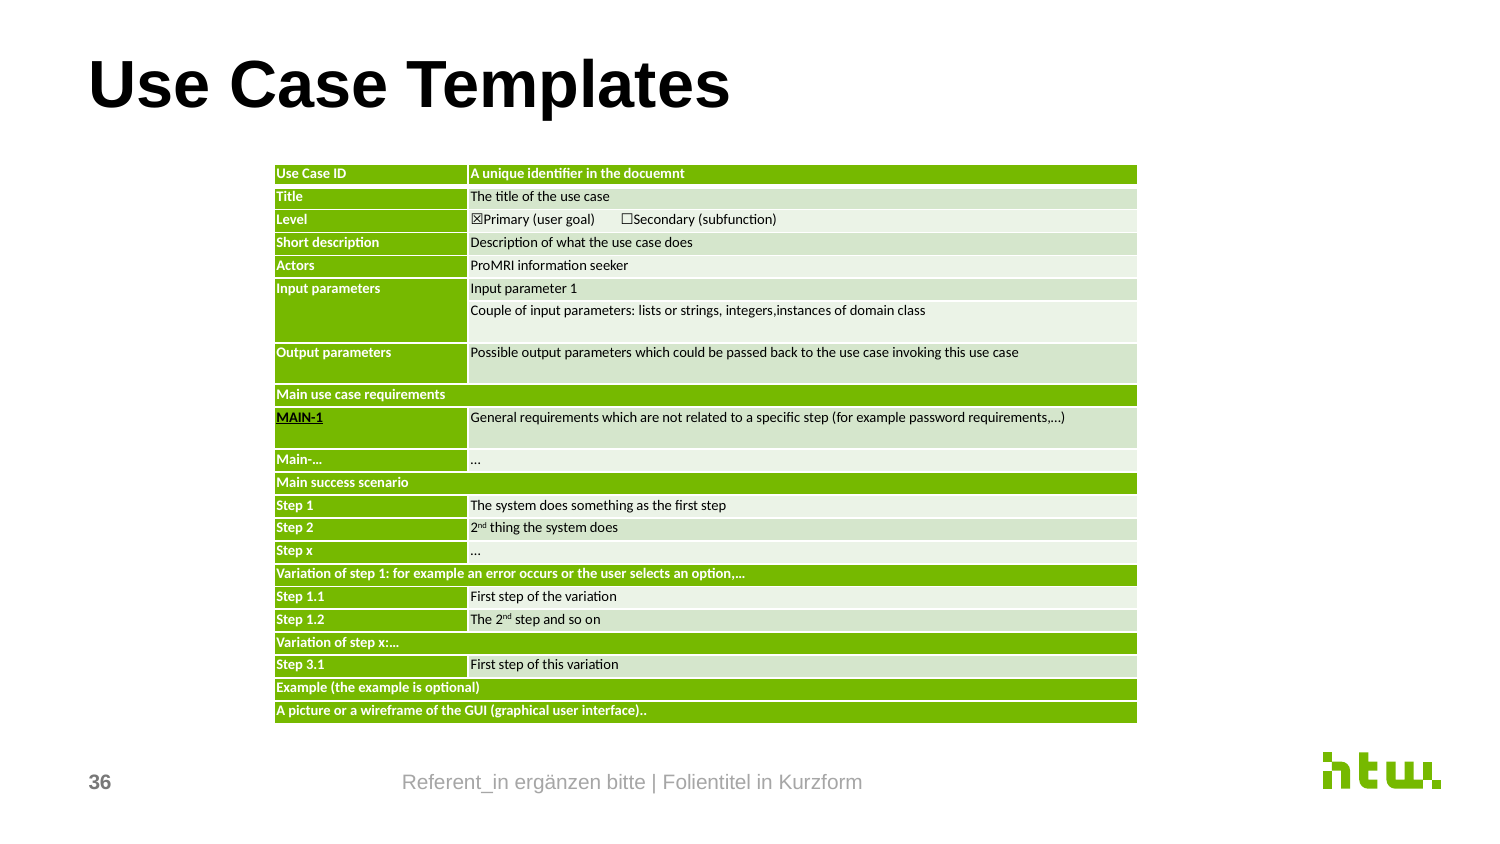

# Use Case Templates
| Use Case ID | A unique identifier in the docuemnt |
| --- | --- |
| Title | The title of the use case |
| Level | ☒Primary (user goal) ☐Secondary (subfunction) |
| Short description | Description of what the use case does |
| Actors | ProMRI information seeker |
| Input parameters | Input parameter 1 |
|  | Couple of input parameters: lists or strings, integers,instances of domain class |
| Output parameters | Possible output parameters which could be passed back to the use case invoking this use case |
| Main use case requirements |  |
| MAIN-1 | General requirements which are not related to a specific step (for example password requirements,…) |
| Main-… | … |
| Main success scenario |  |
| Step 1 | The system does something as the first step |
| Step 2 | 2nd thing the system does |
| Step x | … |
| Variation of step 1: for example an error occurs or the user selects an option,… |  |
| Step 1.1 | First step of the variation |
| Step 1.2 | The 2nd step and so on |
| Variation of step x:… |  |
| Step 3.1 | First step of this variation |
| Example (the example is optional) |  |
| A picture or a wireframe of the GUI (graphical user interface).. |  |
36
Referent_in ergänzen bitte | Folientitel in Kurzform